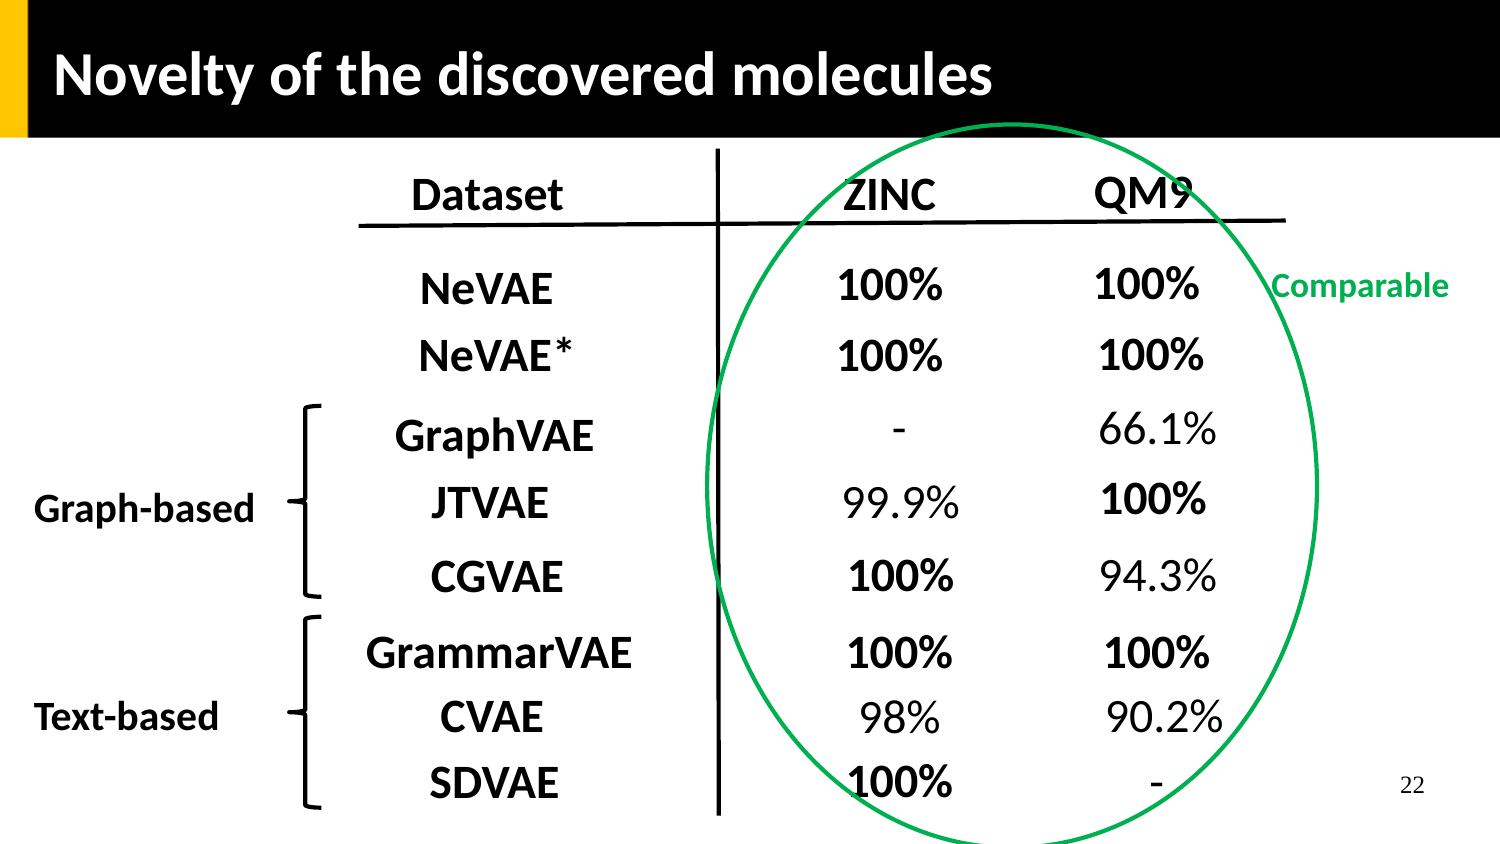

Novelty of the discovered molecules

QM9
Dataset
ZINC
100%
100%
NeVAE
Comparable
100%
NeVAE*
100%
-
66.1%
GraphVAE

100%
JTVAE
99.9%
Graph-based
100%
94.3%
CGVAE
GrammarVAE
100%
100%

CVAE
90.2%
98%
Text-based
100%
SDVAE
-
22